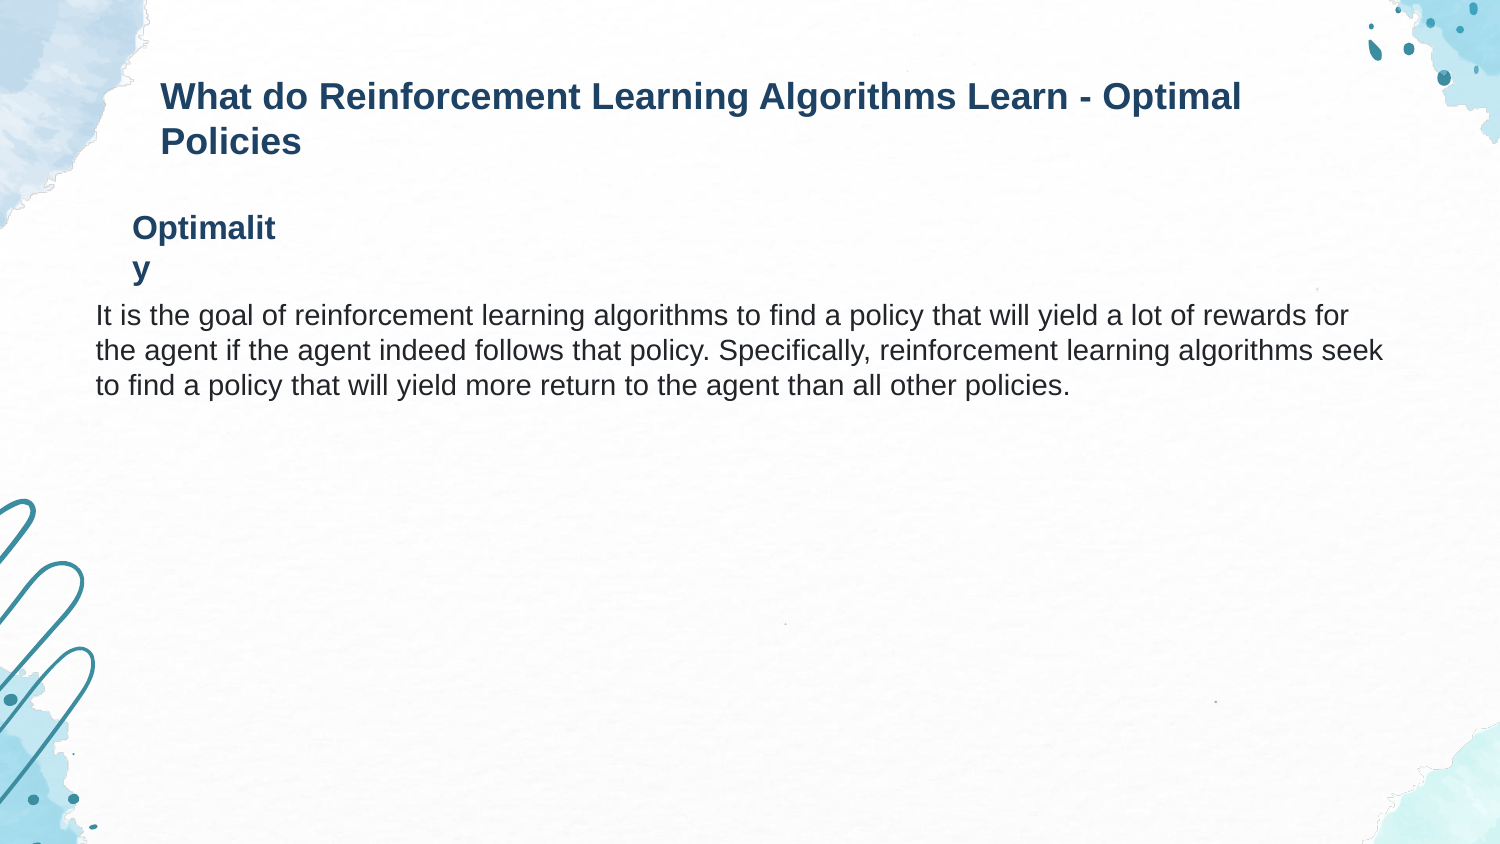

What do Reinforcement Learning Algorithms Learn - Optimal Policies
Optimality
It is the goal of reinforcement learning algorithms to find a policy that will yield a lot of rewards for the agent if the agent indeed follows that policy. Specifically, reinforcement learning algorithms seek to find a policy that will yield more return to the agent than all other policies.